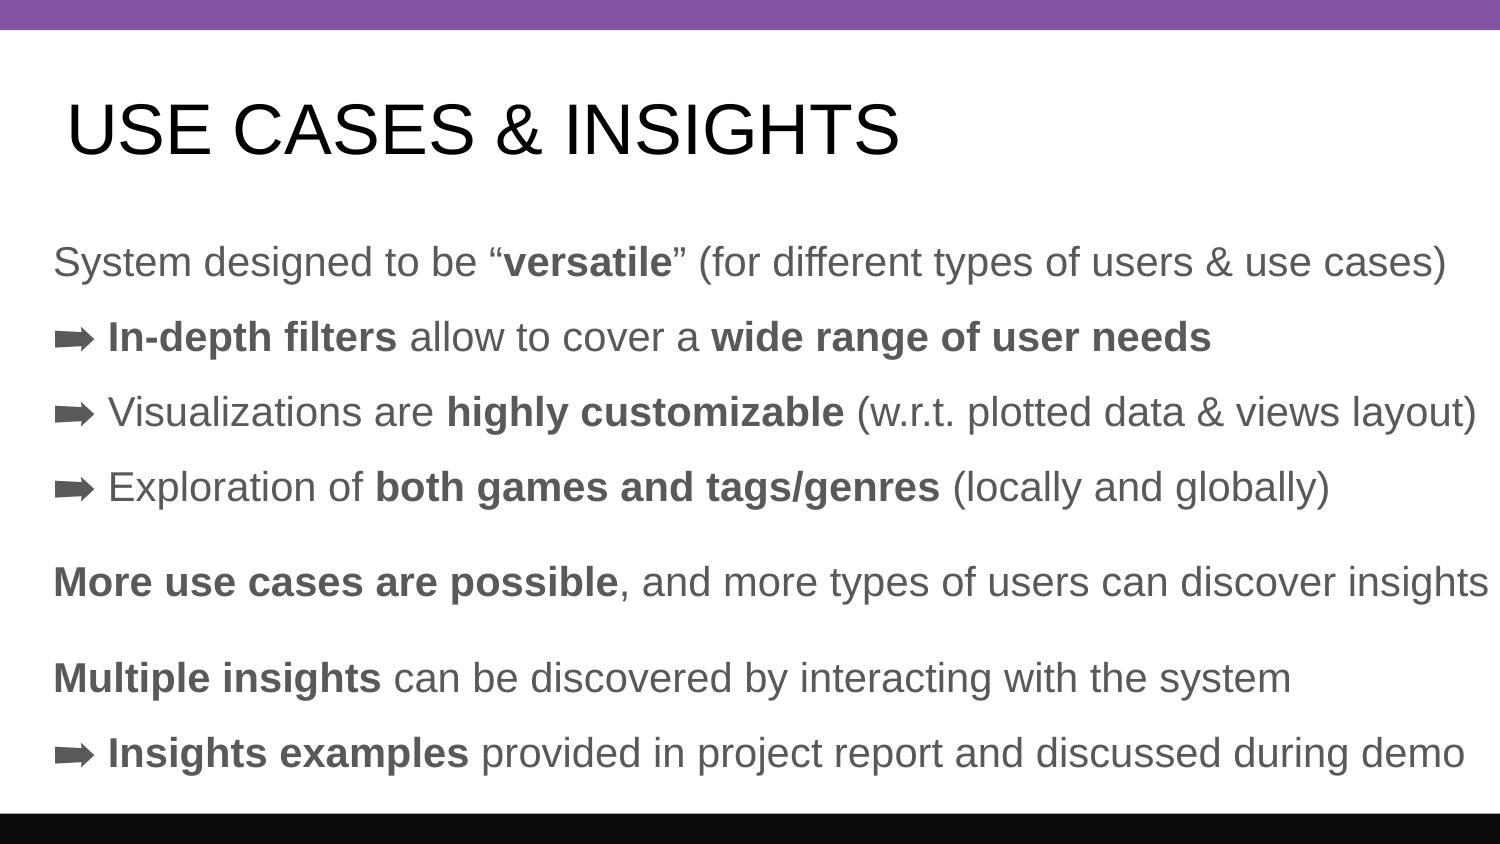

# USE CASES & INSIGHTS
System designed to be “versatile” (for different types of users & use cases)
➡ In-depth filters allow to cover a wide range of user needs
➡ Visualizations are highly customizable (w.r.t. plotted data & views layout)
➡ Exploration of both games and tags/genres (locally and globally)
More use cases are possible, and more types of users can discover insights
Multiple insights can be discovered by interacting with the system
➡ Insights examples provided in project report and discussed during demo